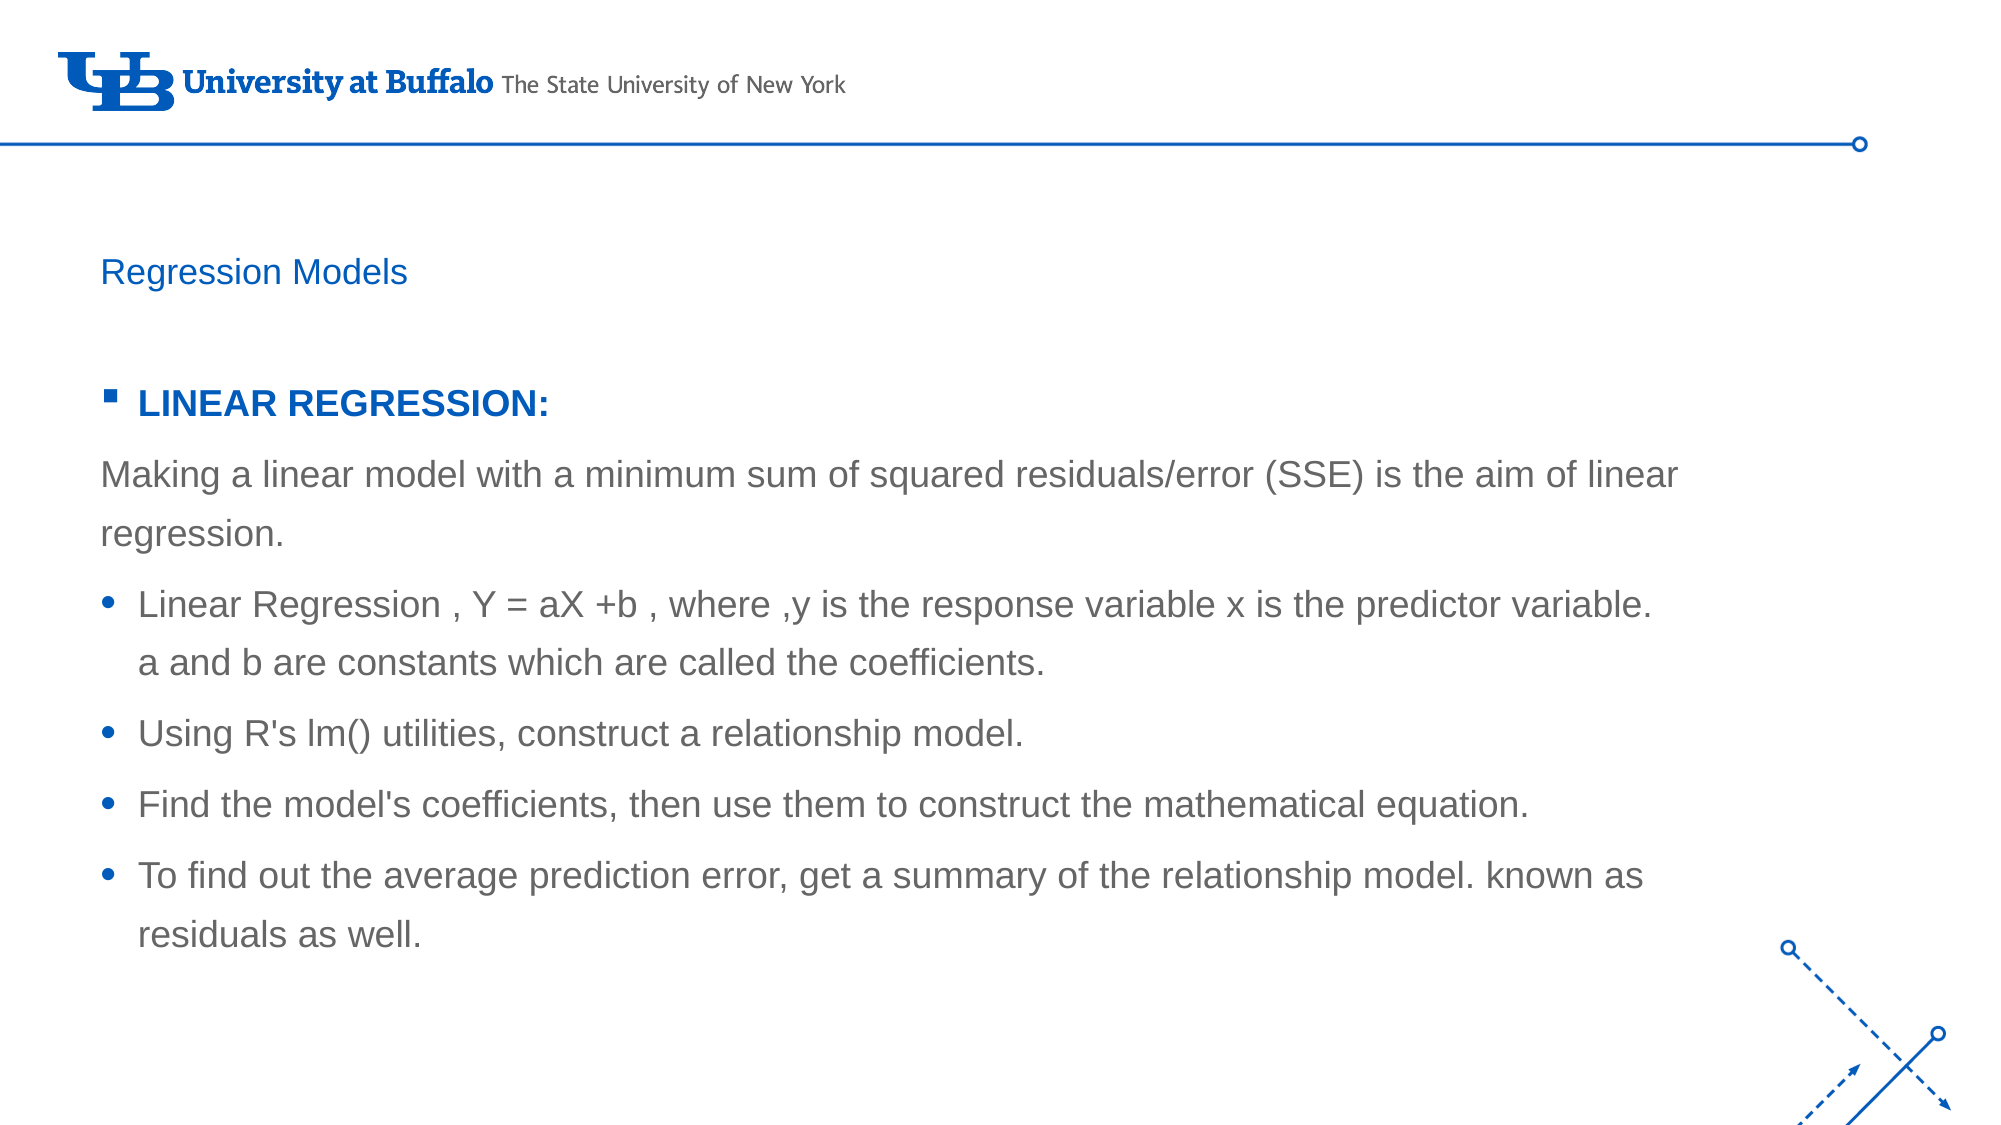

# Regression Models
LINEAR REGRESSION:
Making a linear model with a minimum sum of squared residuals/error (SSE) is the aim of linear regression.
Linear Regression , Y = aX +b , where ,y is the response variable x is the predictor variable. a and b are constants which are called the coefficients.
Using R's lm() utilities, construct a relationship model.
Find the model's coefficients, then use them to construct the mathematical equation.
To find out the average prediction error, get a summary of the relationship model. known as residuals as well.